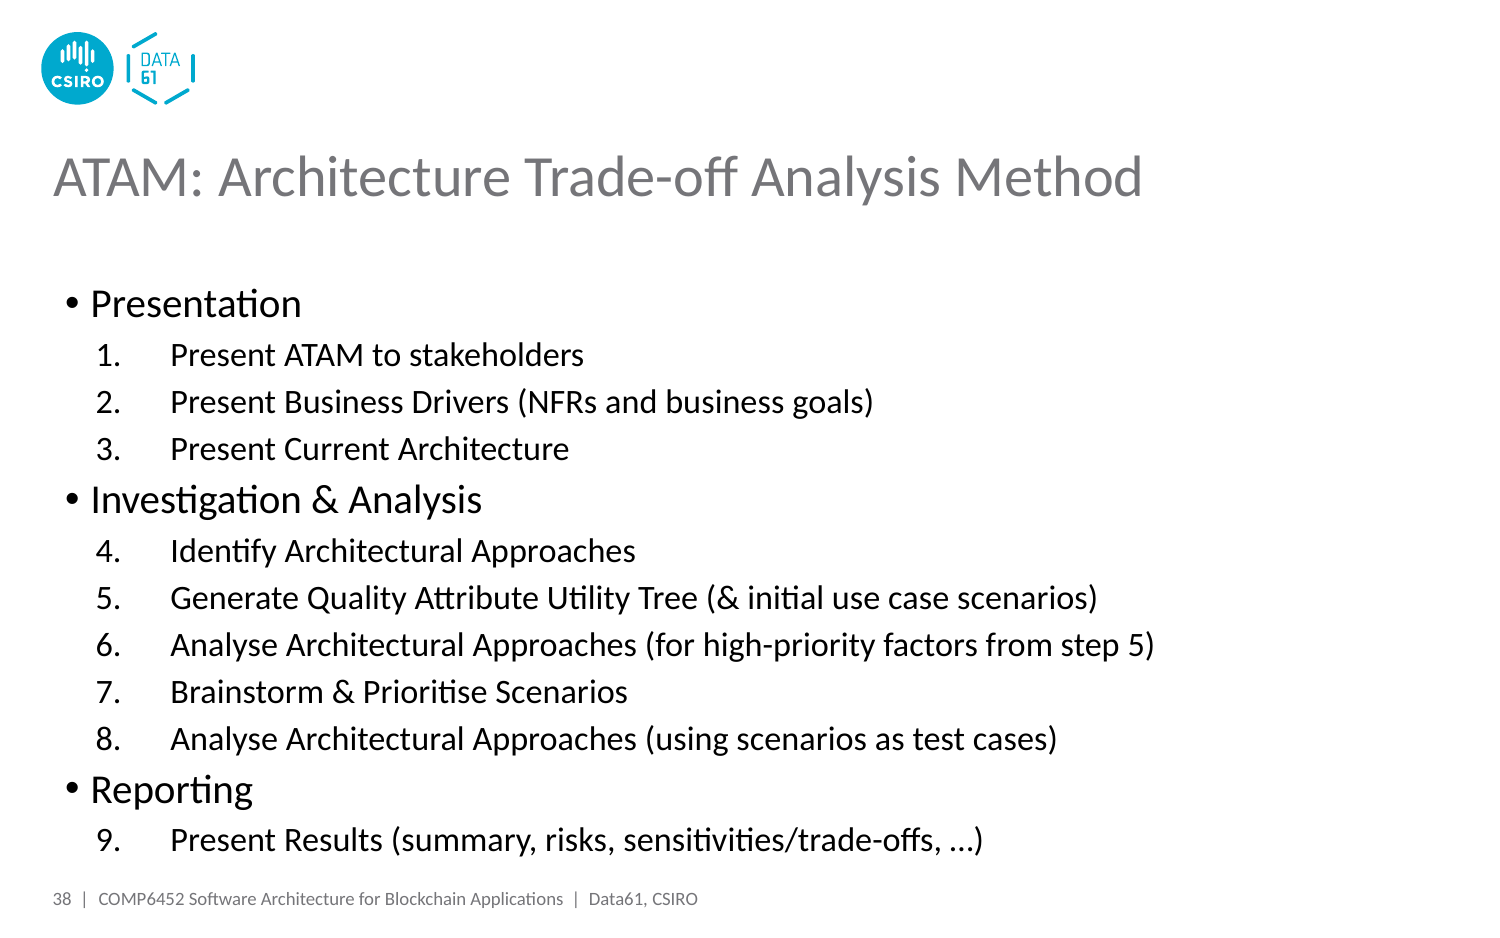

# ATAM: Architecture Trade-off Analysis Method
Presentation
Present ATAM to stakeholders
Present Business Drivers (NFRs and business goals)
Present Current Architecture
Investigation & Analysis
Identify Architectural Approaches
Generate Quality Attribute Utility Tree (& initial use case scenarios)
Analyse Architectural Approaches (for high-priority factors from step 5)
Brainstorm & Prioritise Scenarios
Analyse Architectural Approaches (using scenarios as test cases)
Reporting
Present Results (summary, risks, sensitivities/trade-offs, …)
38  |
COMP6452 Software Architecture for Blockchain Applications  |  Data61, CSIRO